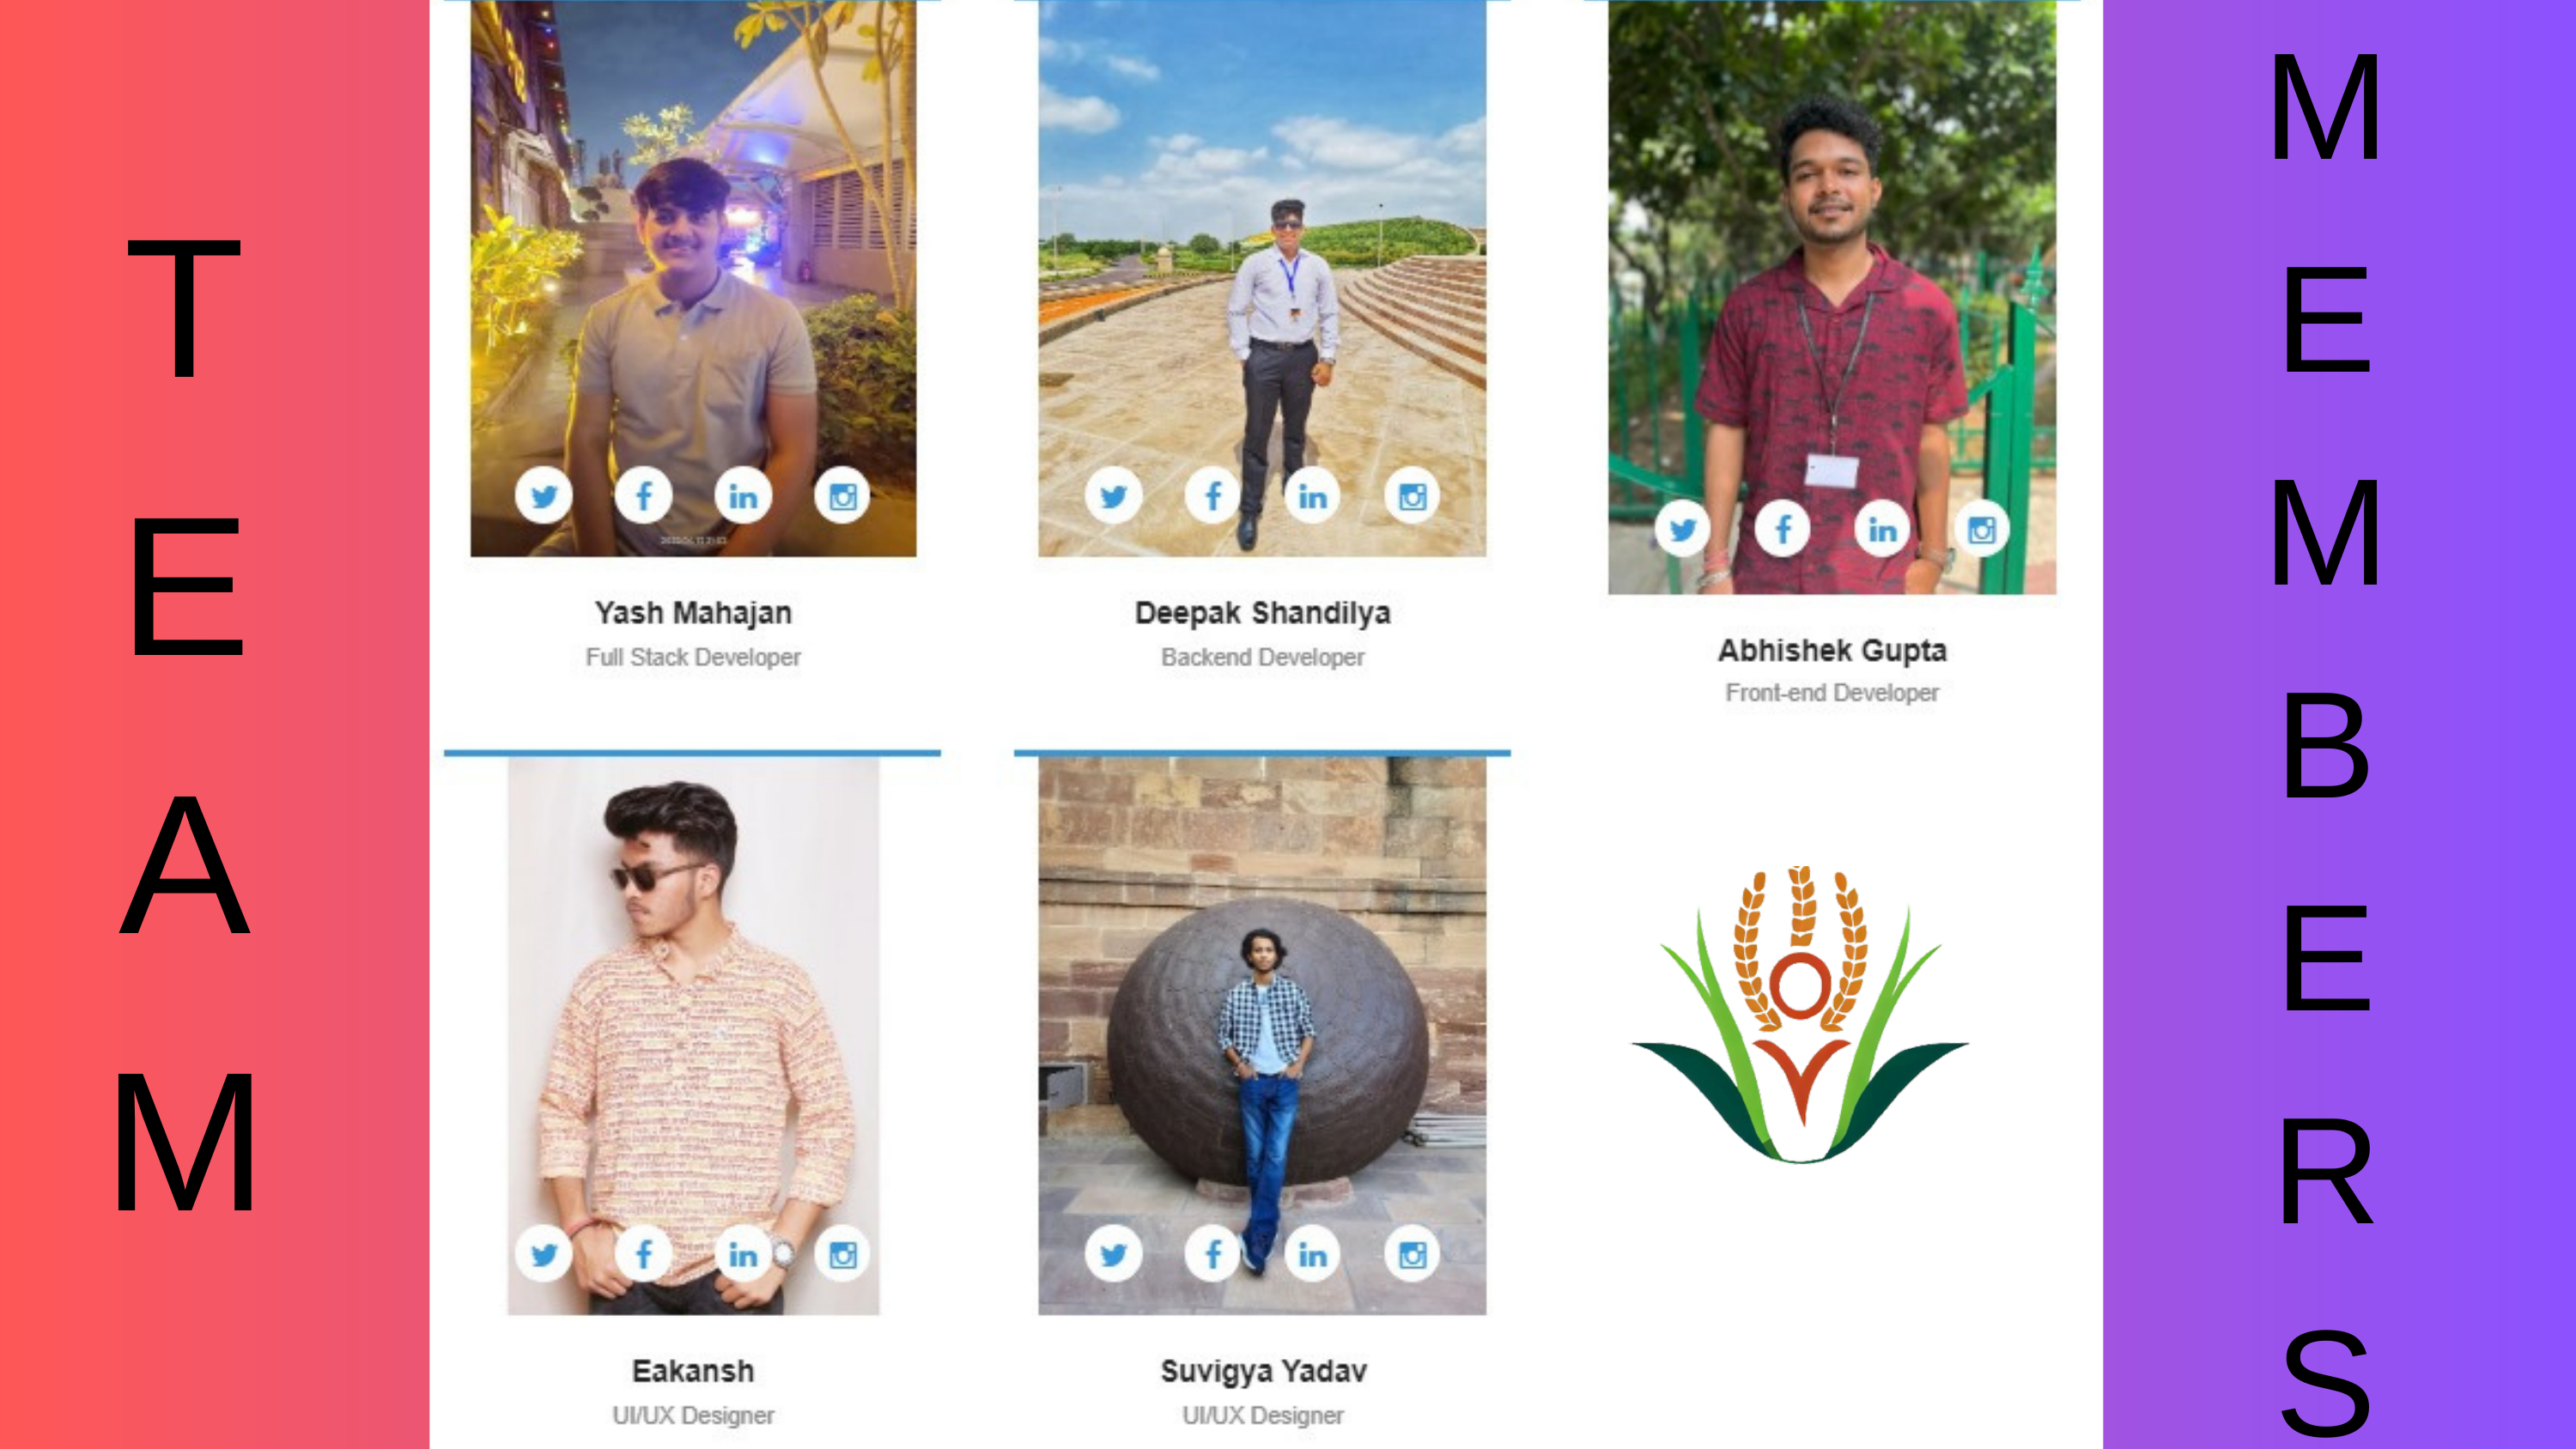

M
E
M
B
E
R
S

T
E
A
M